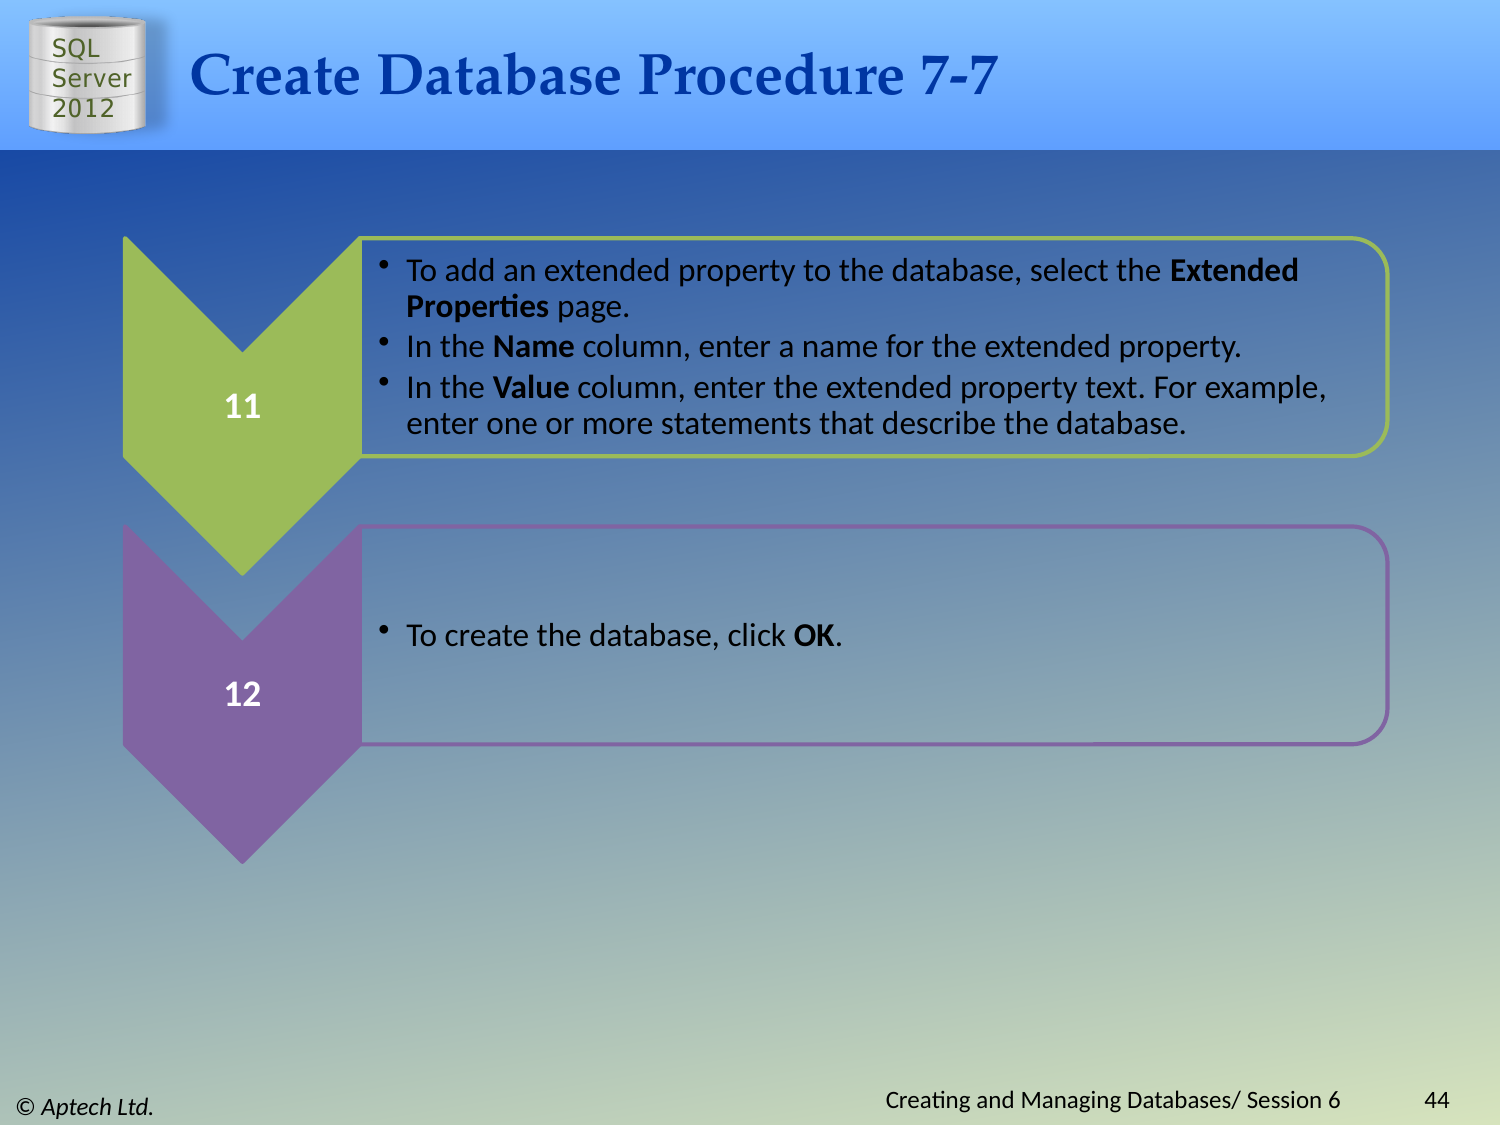

# Create Database Procedure 7-7
11
To add an extended property to the database, select the Extended Properties page.
In the Name column, enter a name for the extended property.
In the Value column, enter the extended property text. For example, enter one or more statements that describe the database.
12
To create the database, click OK.
Creating and Managing Databases/ Session 6
44